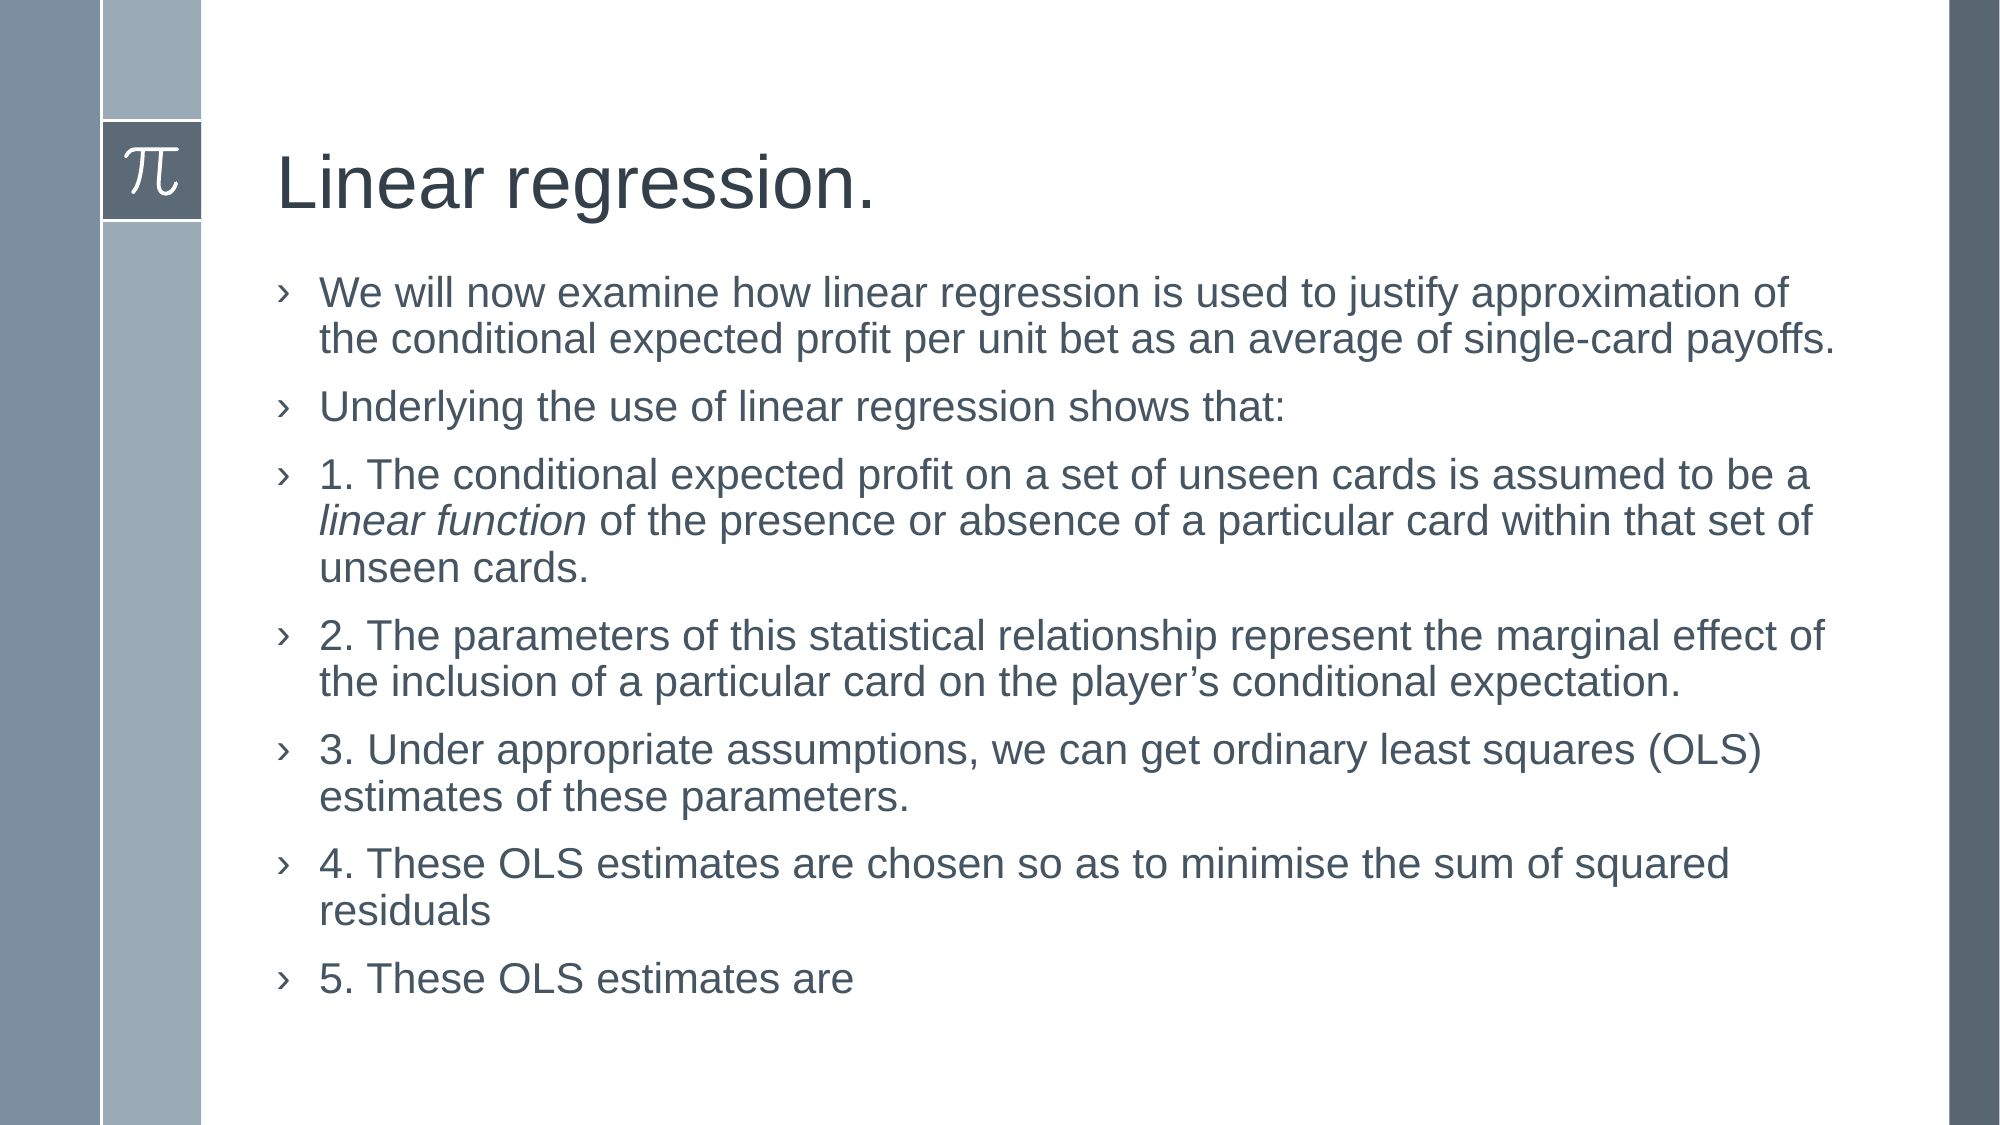

# Linear regression.
We will now examine how linear regression is used to justify approximation of the conditional expected profit per unit bet as an average of single-card payoffs.
Underlying the use of linear regression shows that:
1. The conditional expected profit on a set of unseen cards is assumed to be a linear function of the presence or absence of a particular card within that set of unseen cards.
2. The parameters of this statistical relationship represent the marginal effect of the inclusion of a particular card on the player’s conditional expectation.
3. Under appropriate assumptions, we can get ordinary least squares (OLS) estimates of these parameters.
4. These OLS estimates are chosen so as to minimise the sum of squared residuals
5. These OLS estimates are